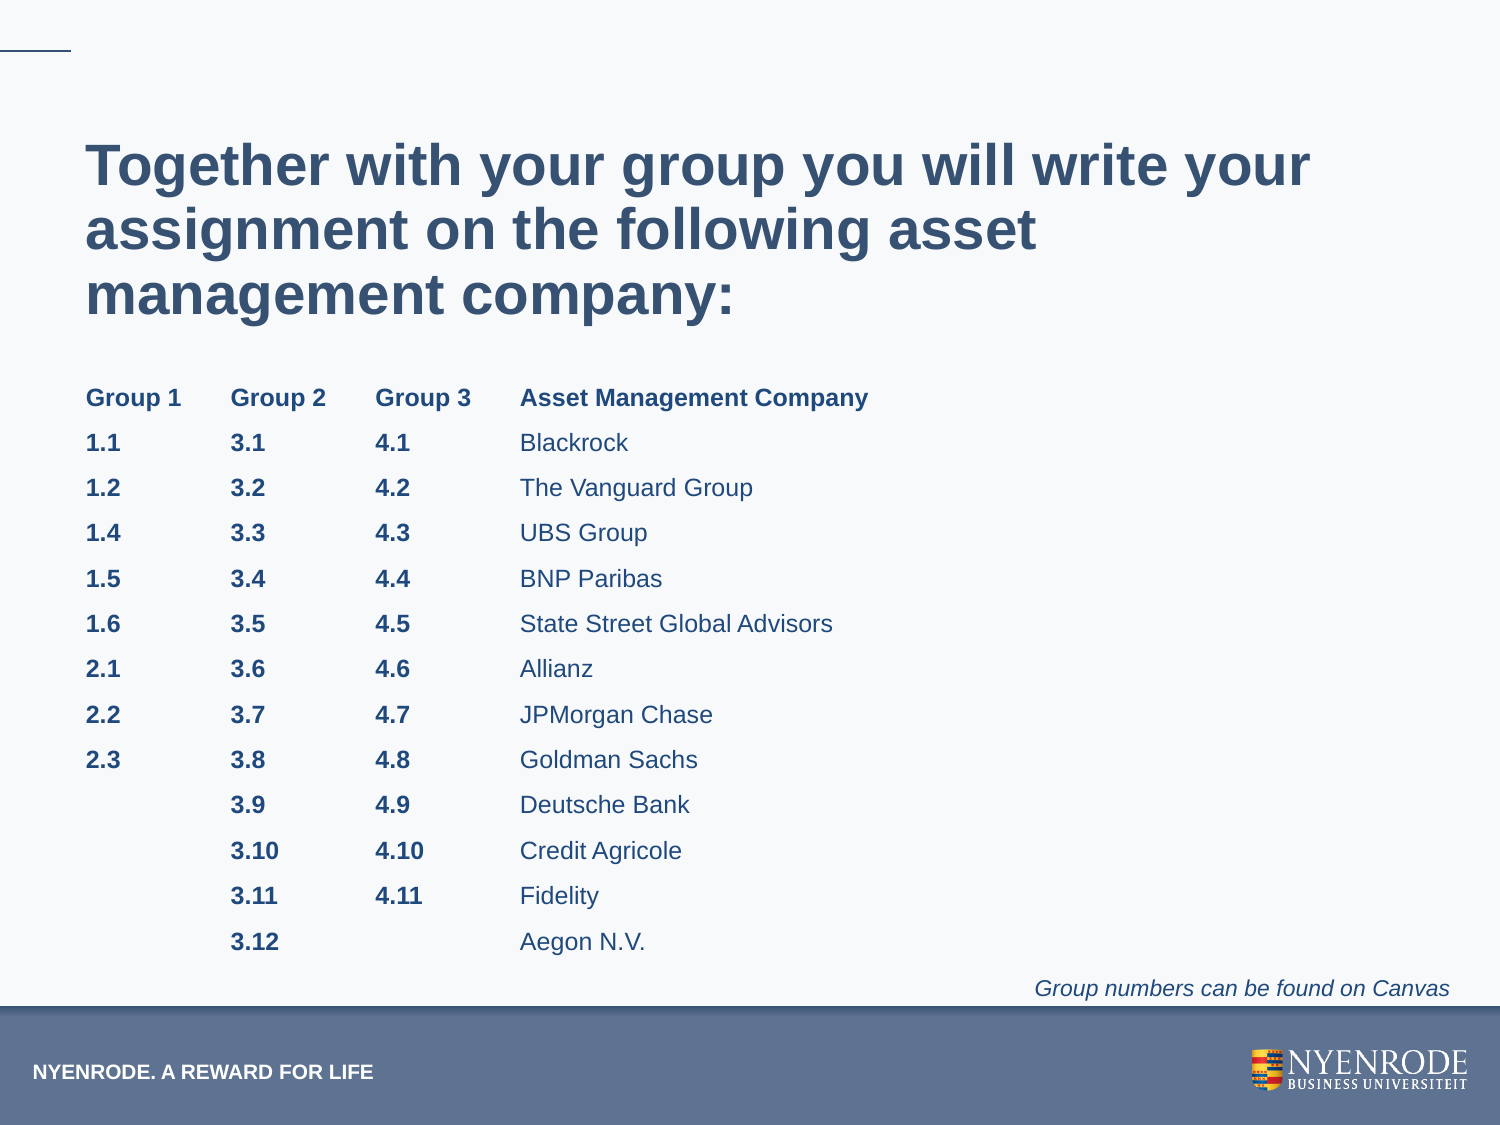

Together with your group you will write your assignment on the following asset management company:
| Group 1 | Group 2 | Group 3 | Asset Management Company |  |  |
| --- | --- | --- | --- | --- | --- |
| 1.1 | 3.1 | 4.1 | Blackrock |  |  |
| 1.2 | 3.2 | 4.2 | The Vanguard Group |  |  |
| 1.4 | 3.3 | 4.3 | UBS Group |  |  |
| 1.5 | 3.4 | 4.4 | BNP Paribas |  |  |
| 1.6 | 3.5 | 4.5 | State Street Global Advisors |  |  |
| 2.1 | 3.6 | 4.6 | Allianz |  |  |
| 2.2 | 3.7 | 4.7 | JPMorgan Chase |  |  |
| 2.3 | 3.8 | 4.8 | Goldman Sachs |  |  |
|  | 3.9 | 4.9 | Deutsche Bank |  |  |
|  | 3.10 | 4.10 | Credit Agricole |  |  |
|  | 3.11 | 4.11 | Fidelity |  |  |
|  | 3.12 |  | Aegon N.V. |  |  |
Group numbers can be found on Canvas